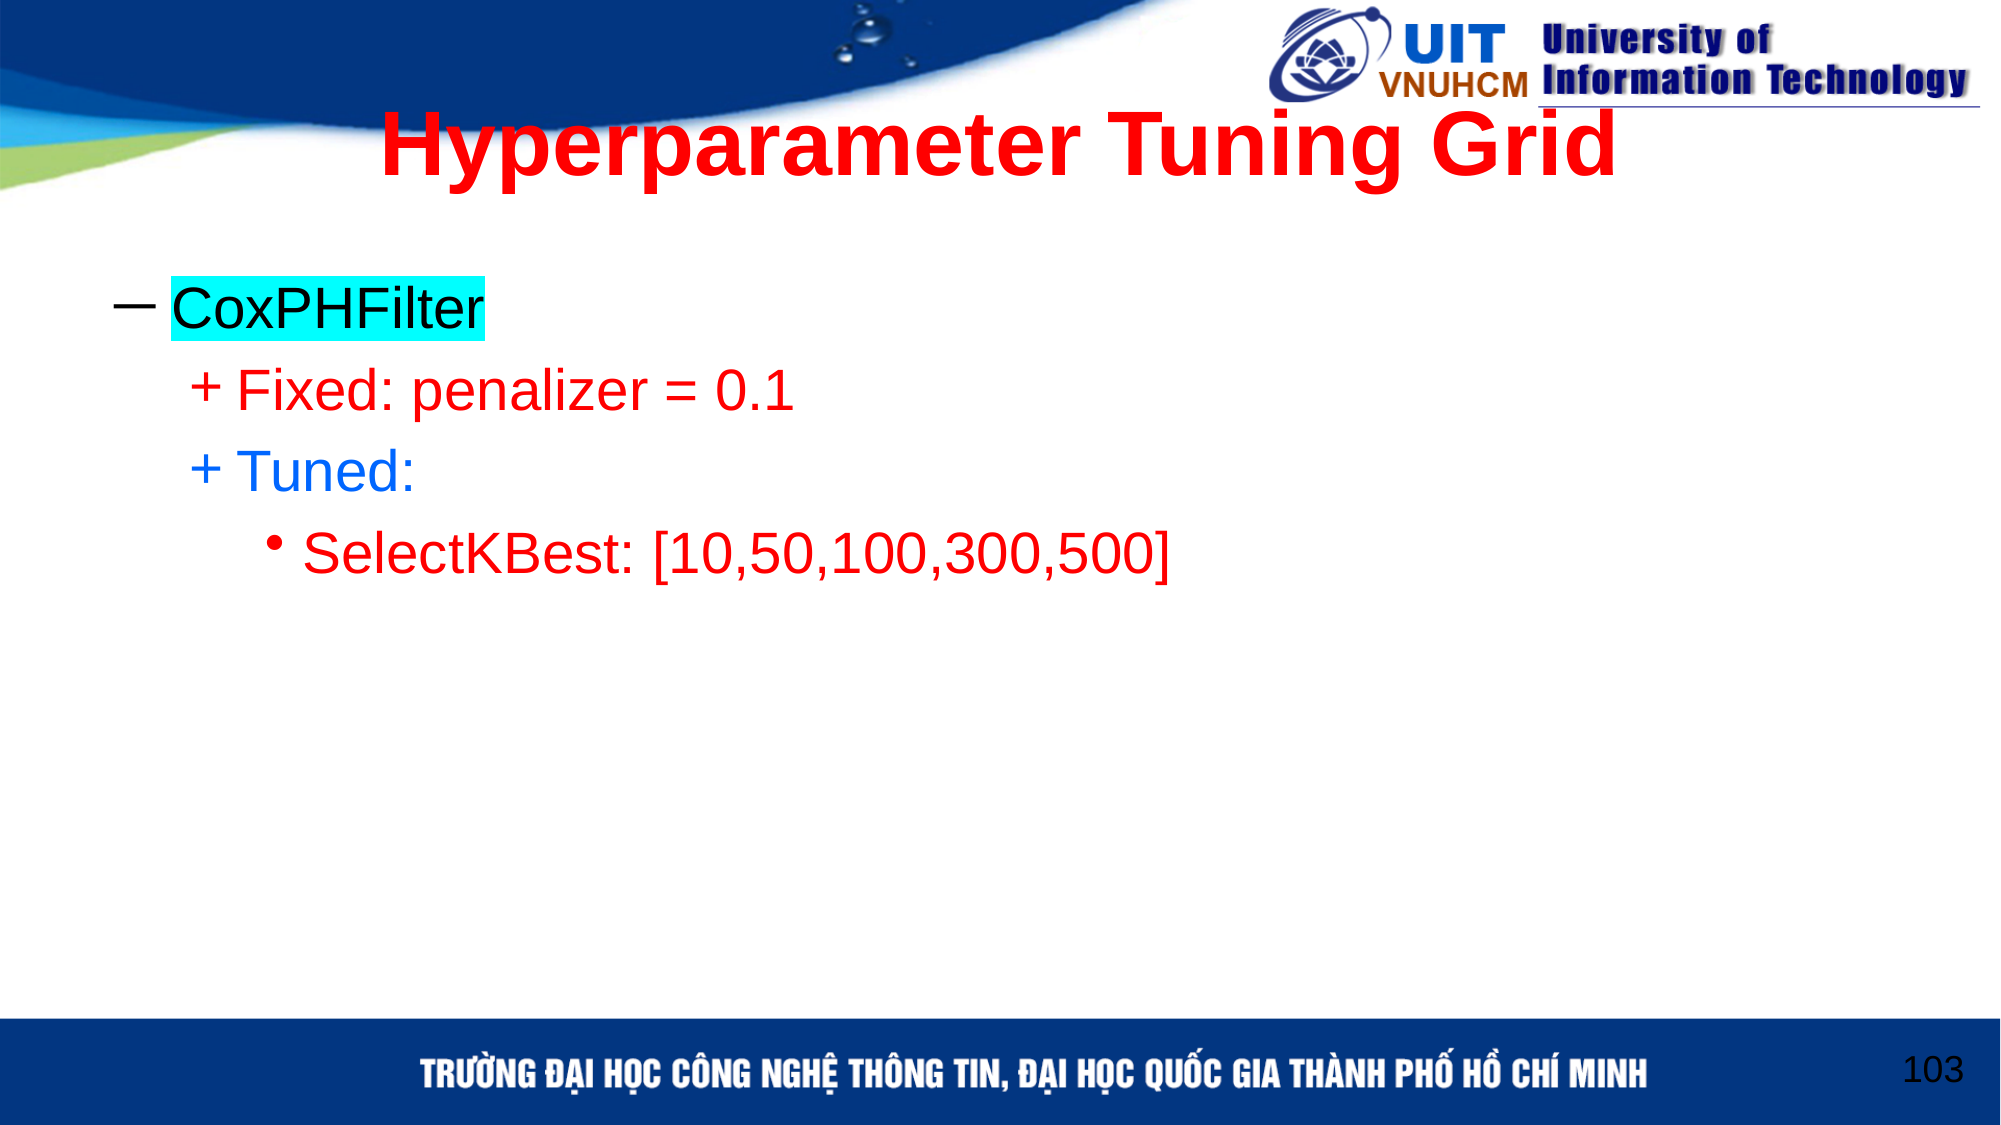

# Hyperparameter Tuning Grid
CoxPHFilter
Fixed: penalizer = 0.1
Tuned:
SelectKBest: [10,50,100,300,500]